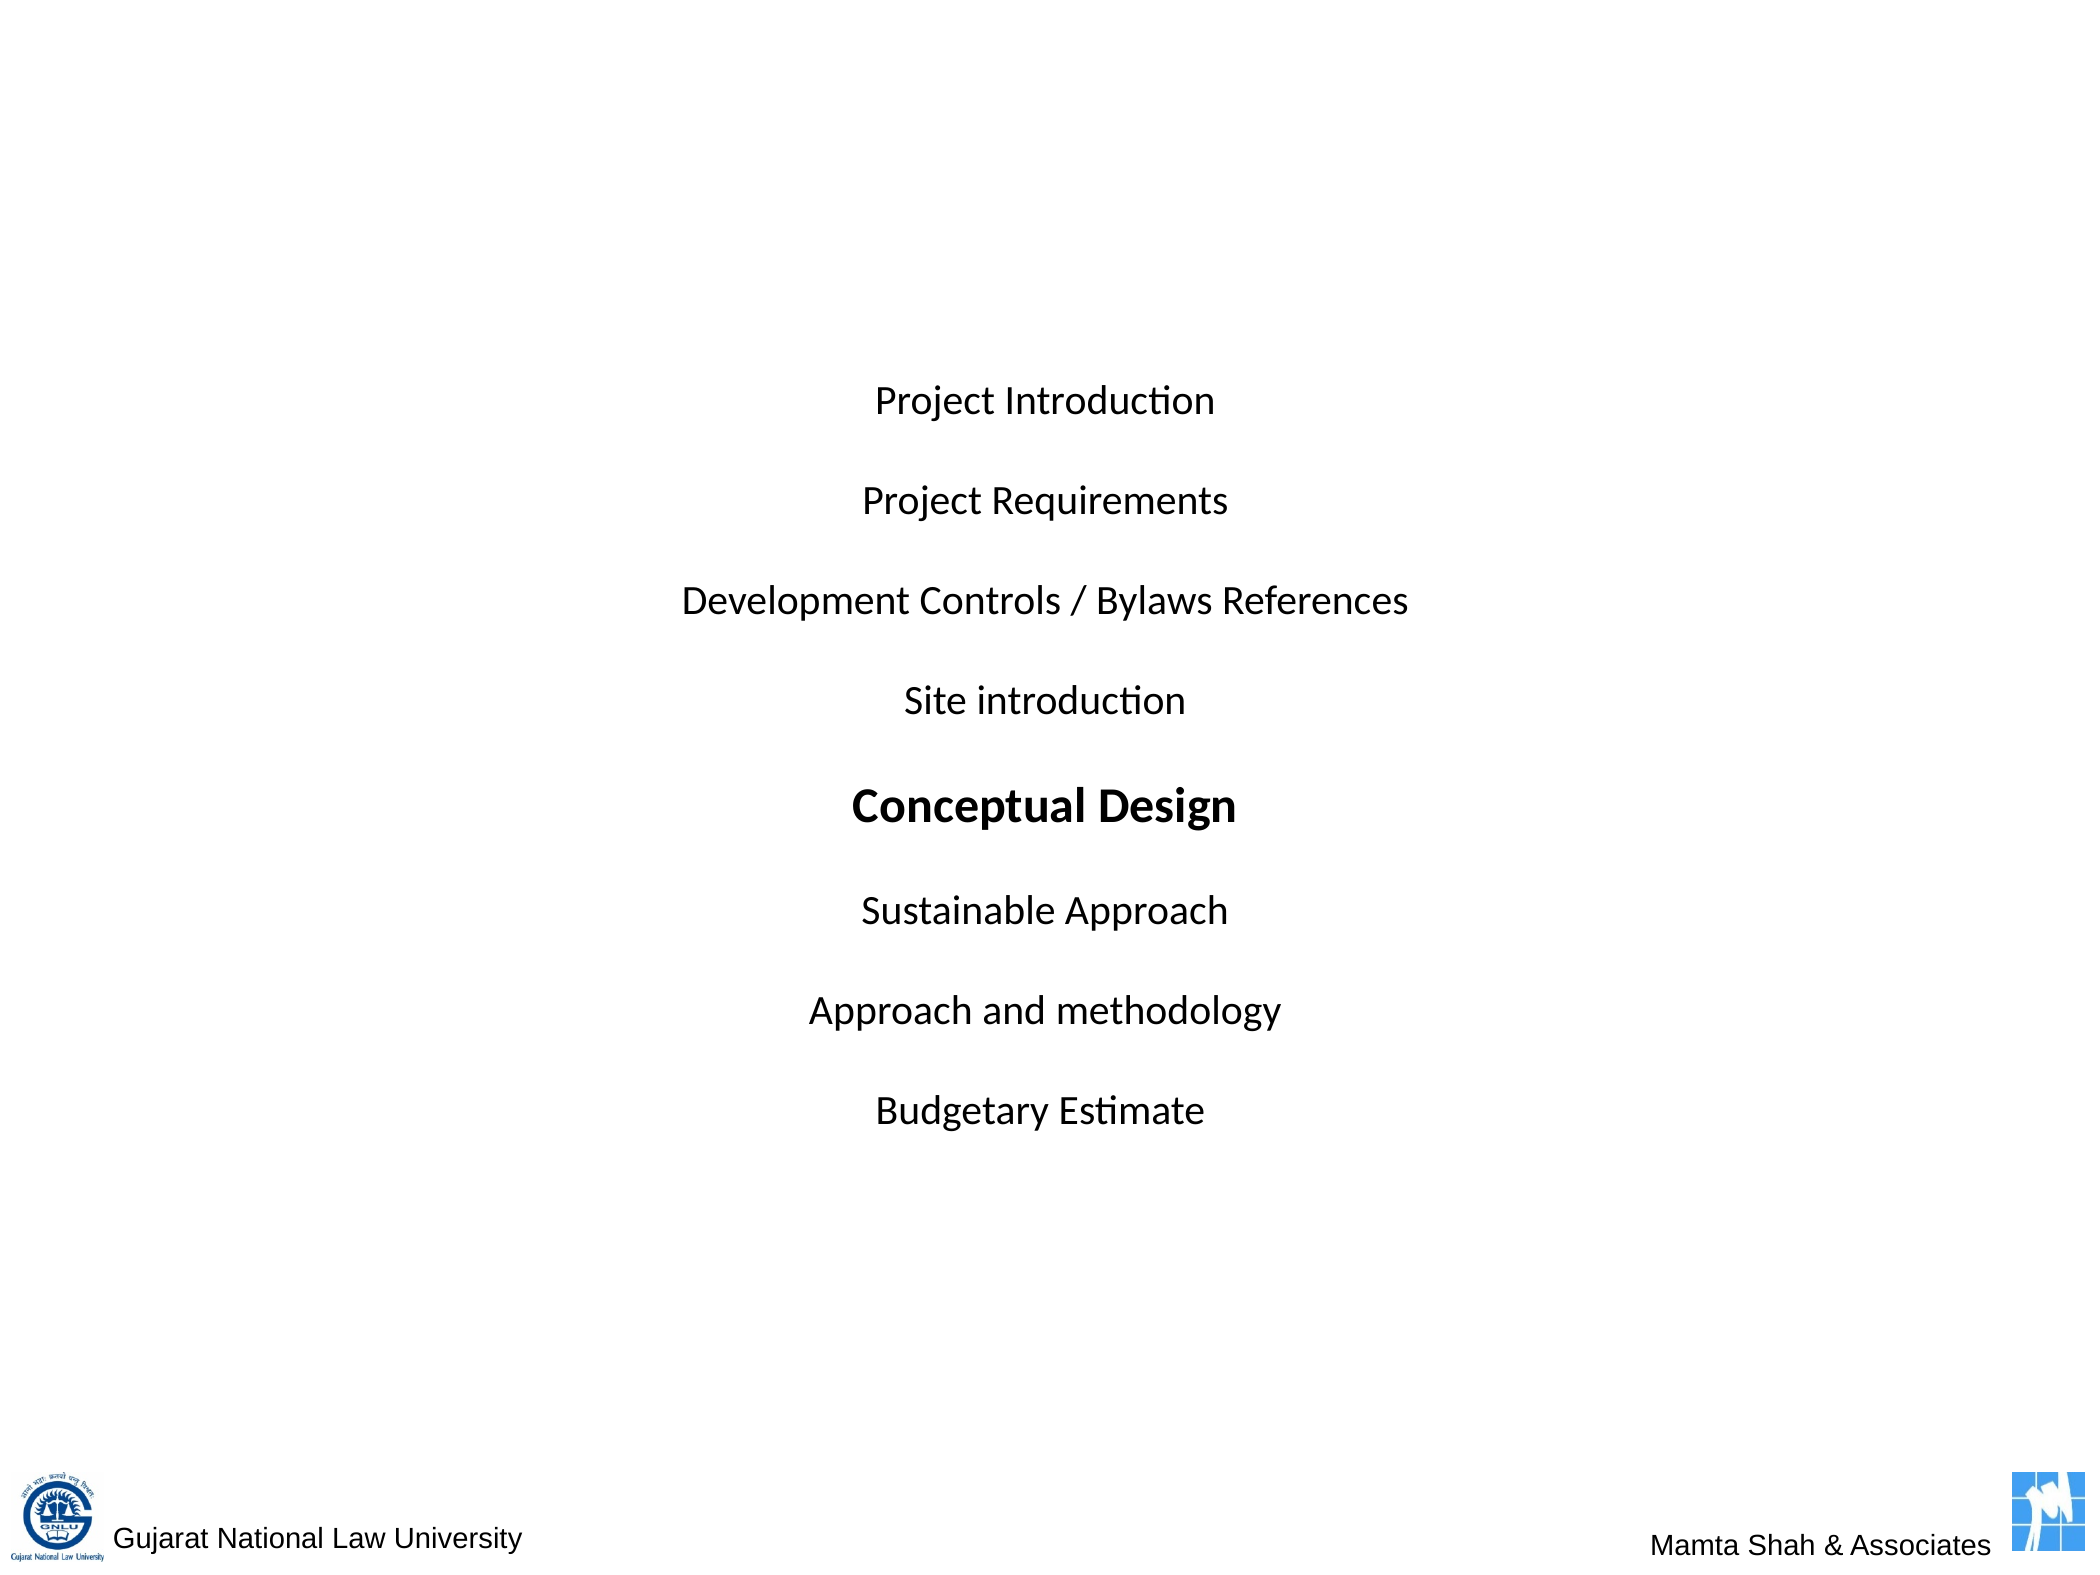

Project Introduction

Project Requirements

Development Controls / Bylaws References

Site introduction

Conceptual Design

Sustainable Approach

Approach and methodology

 Budgetary Estimate